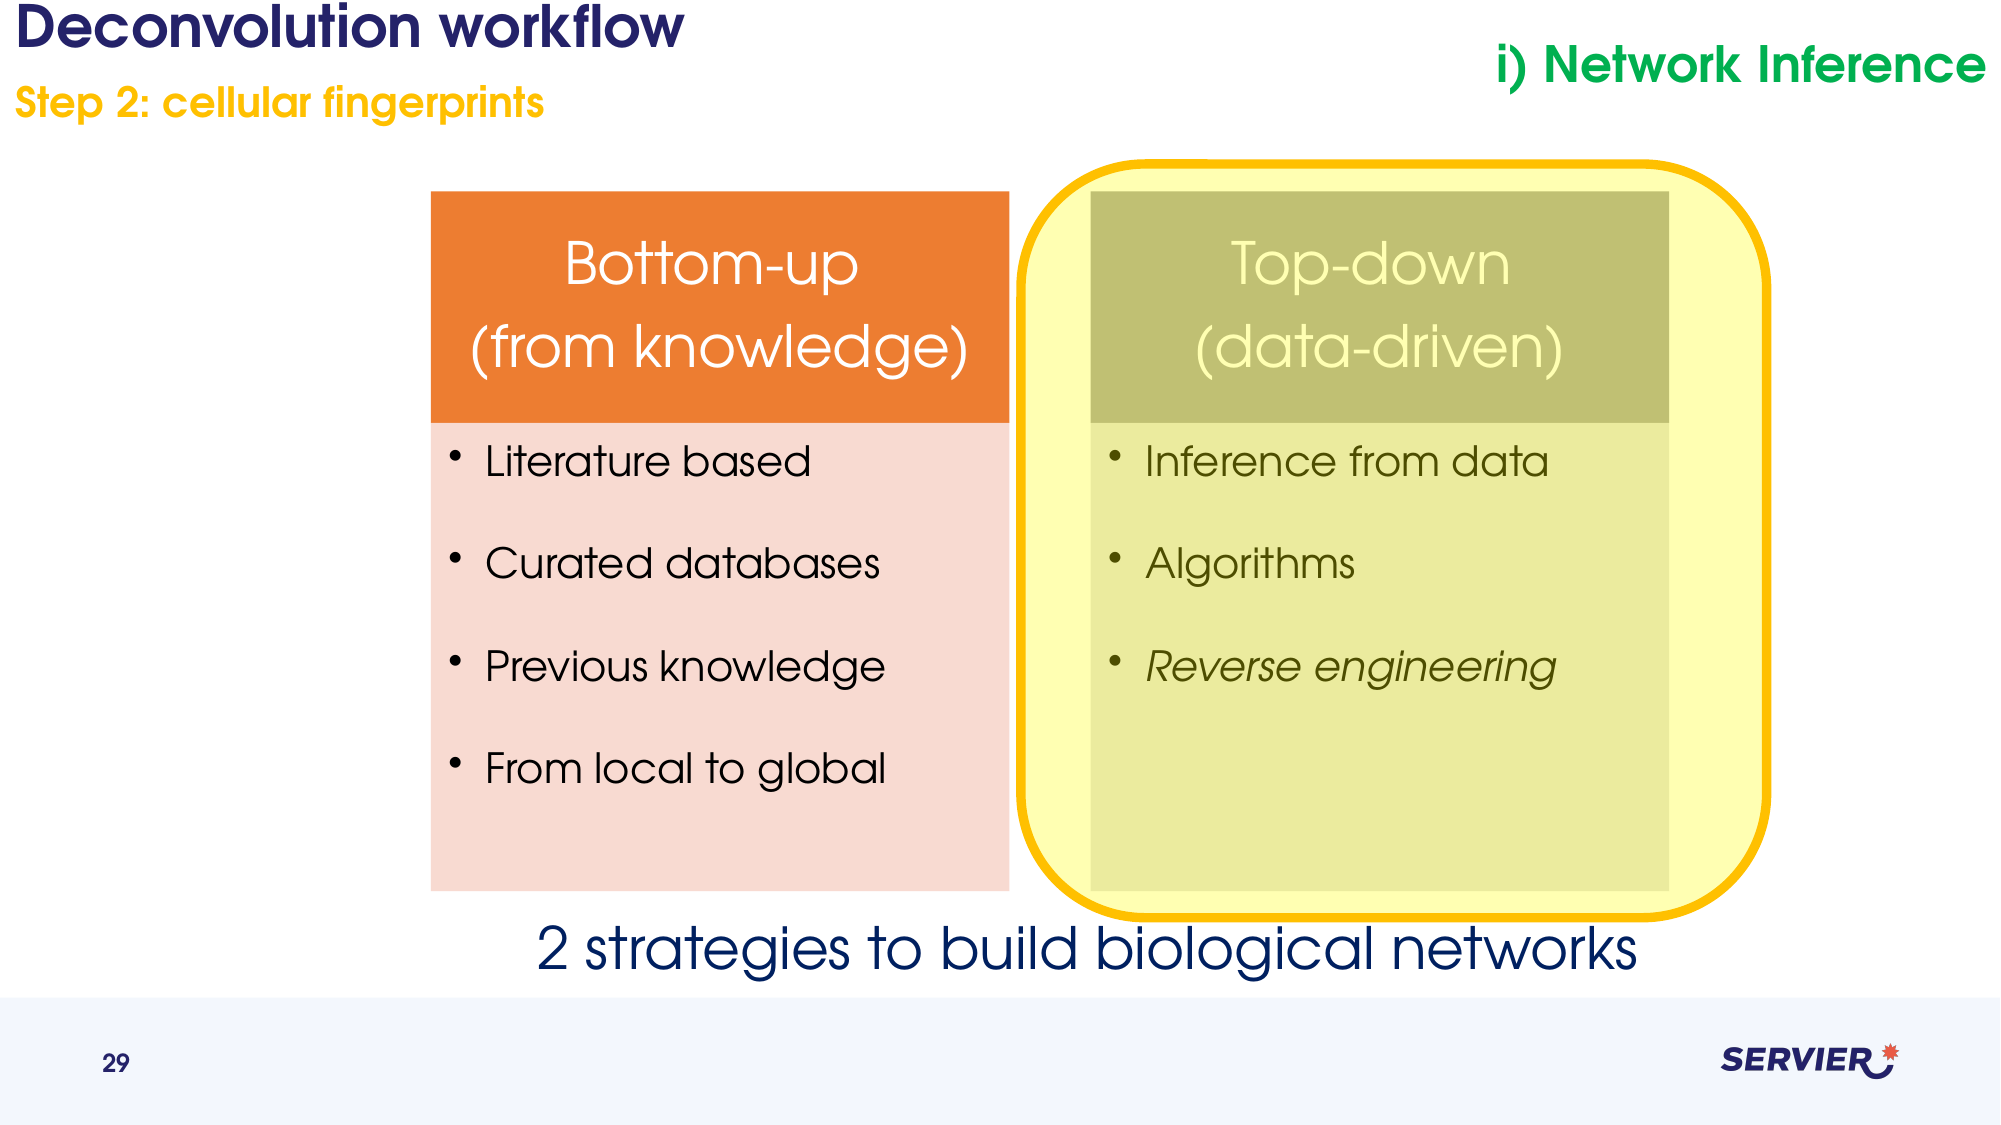

i) Network Inference
Deconvolution workflow
Step 2: cellular fingerprints

Bottom-up
(from knowledge)
Literature based

Curated databases

Previous knowledge

From local to global
Top-down
(data-driven)
Inference from data

Algorithms

Reverse engineering

2 strategies to build biological networks
29